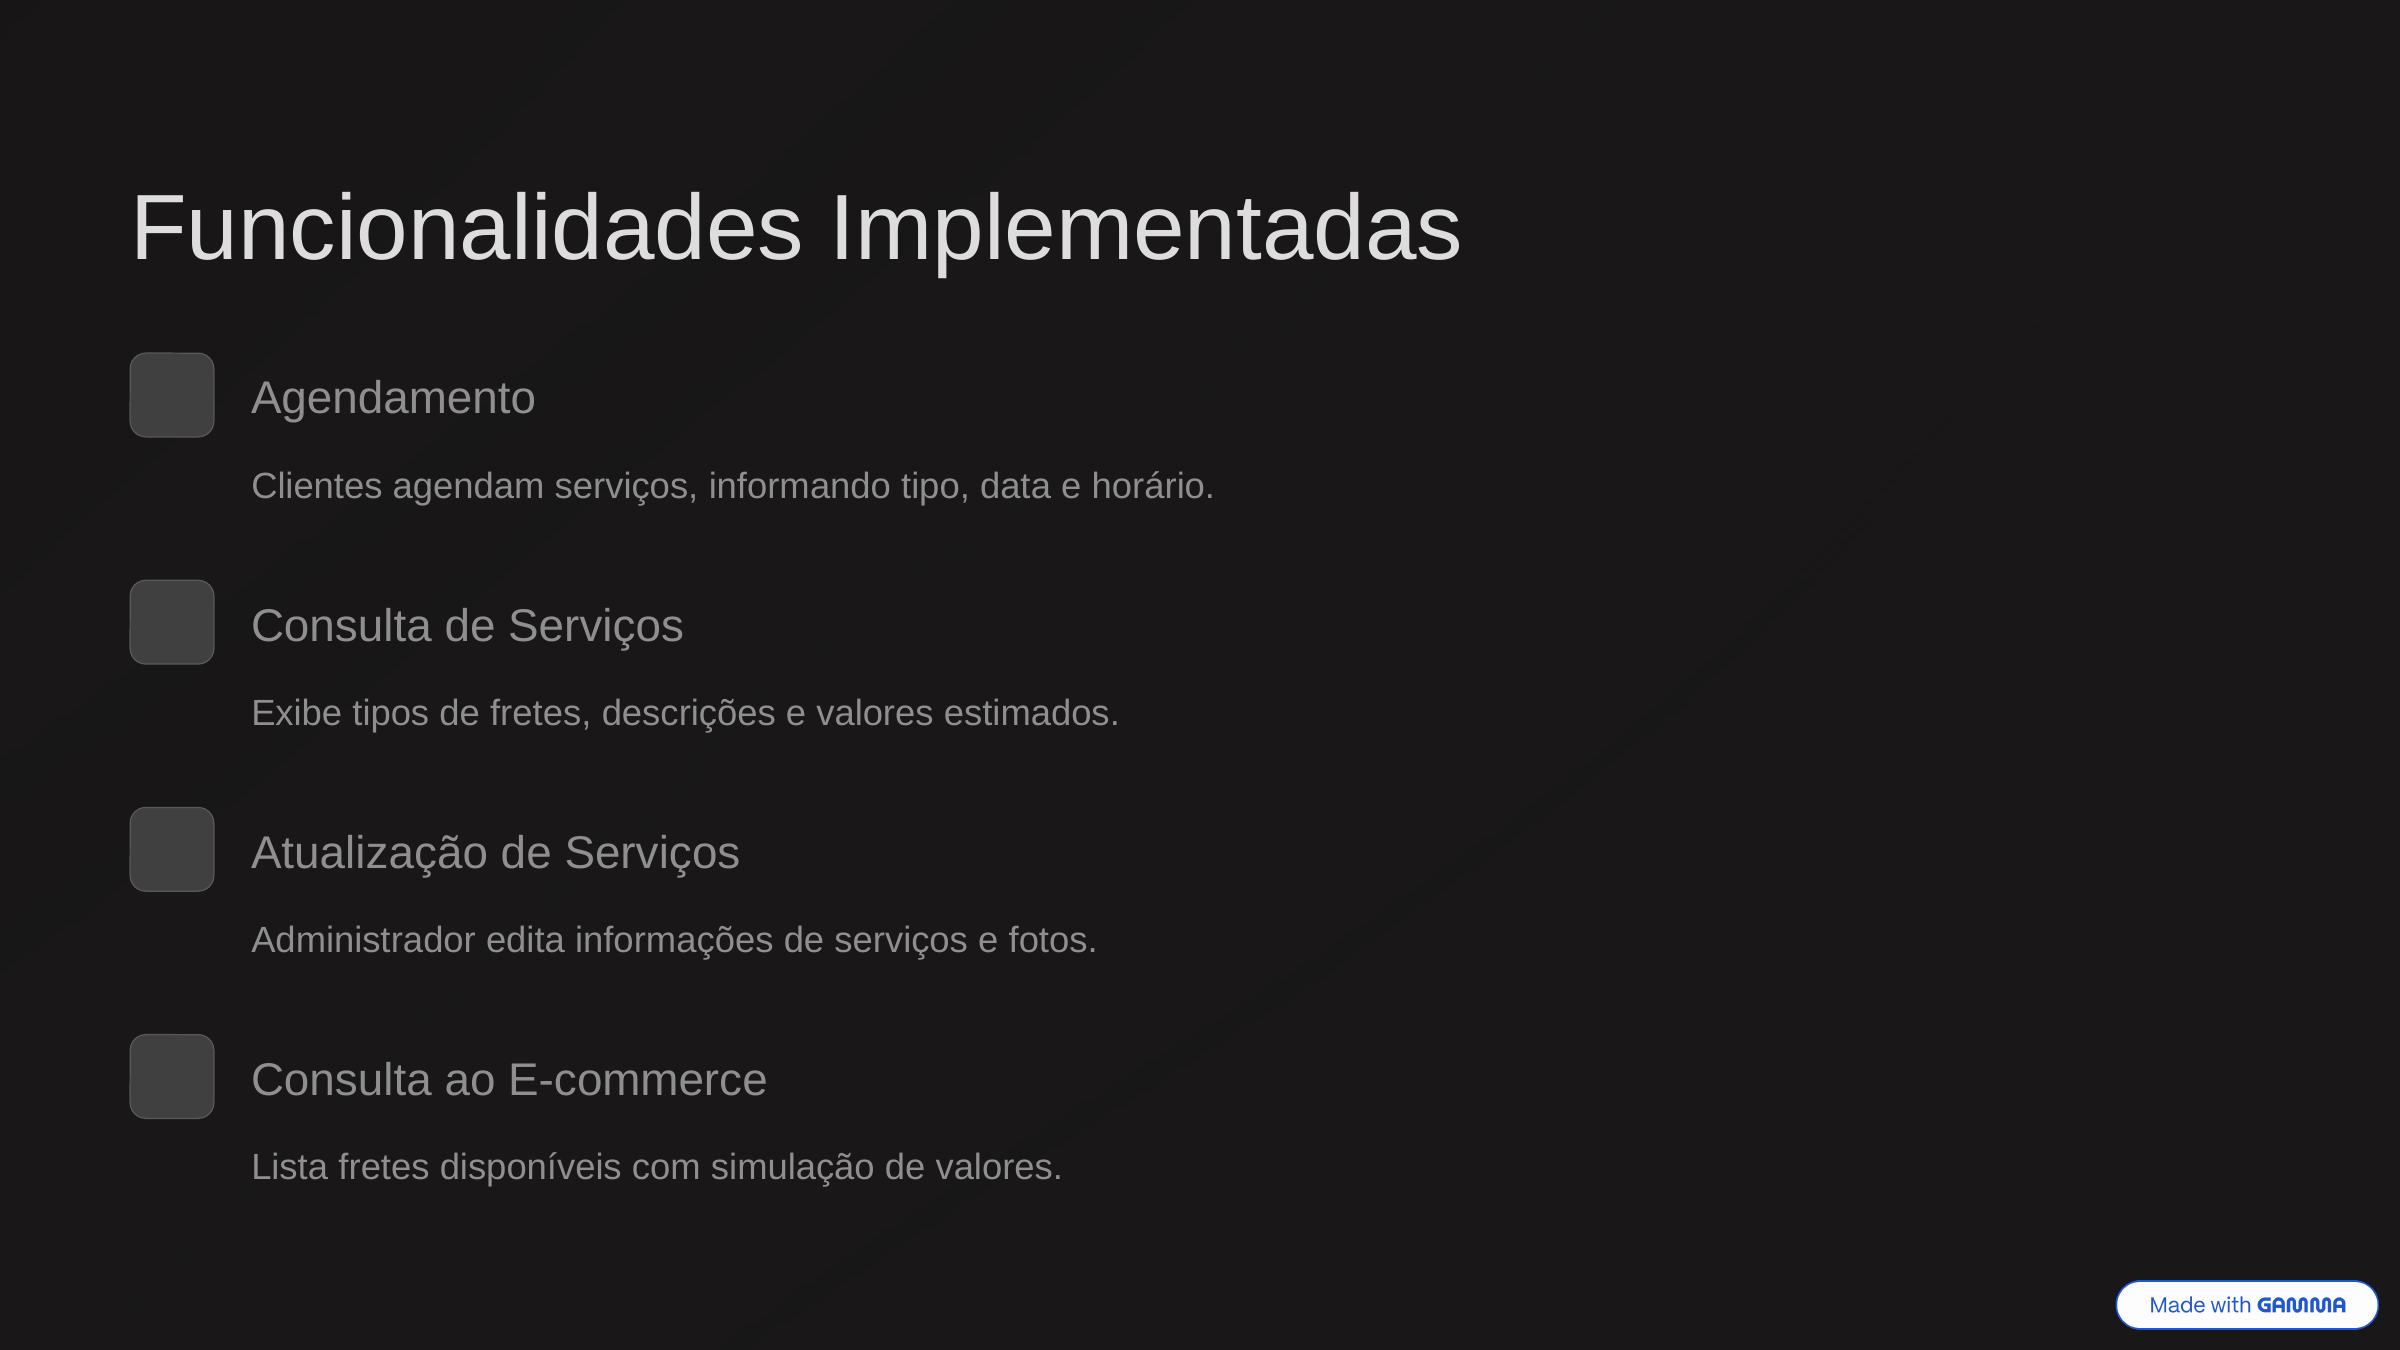

Funcionalidades Implementadas

Agendamento
Clientes agendam serviços, informando tipo, data e horário.

Consulta de Serviços
Exibe tipos de fretes, descrições e valores estimados.

Atualização de Serviços
Administrador edita informações de serviços e fotos.

Consulta ao E-commerce
Lista fretes disponíveis com simulação de valores.